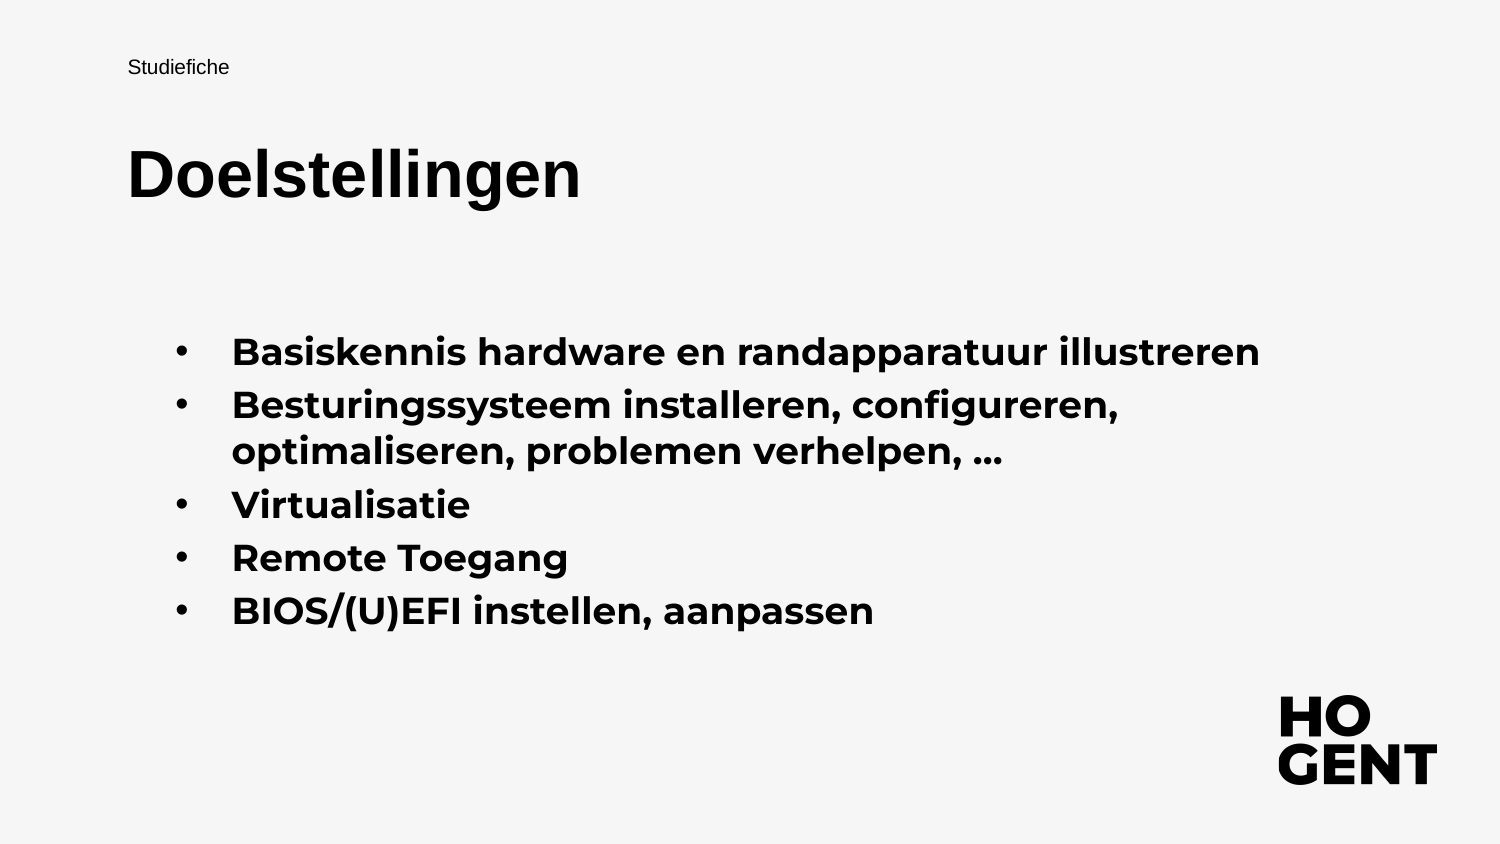

Studiefiche
Doelstellingen
Basiskennis hardware en randapparatuur illustreren
Besturingssysteem installeren, configureren, optimaliseren, problemen verhelpen, …
Virtualisatie
Remote Toegang
BIOS/(U)EFI instellen, aanpassen